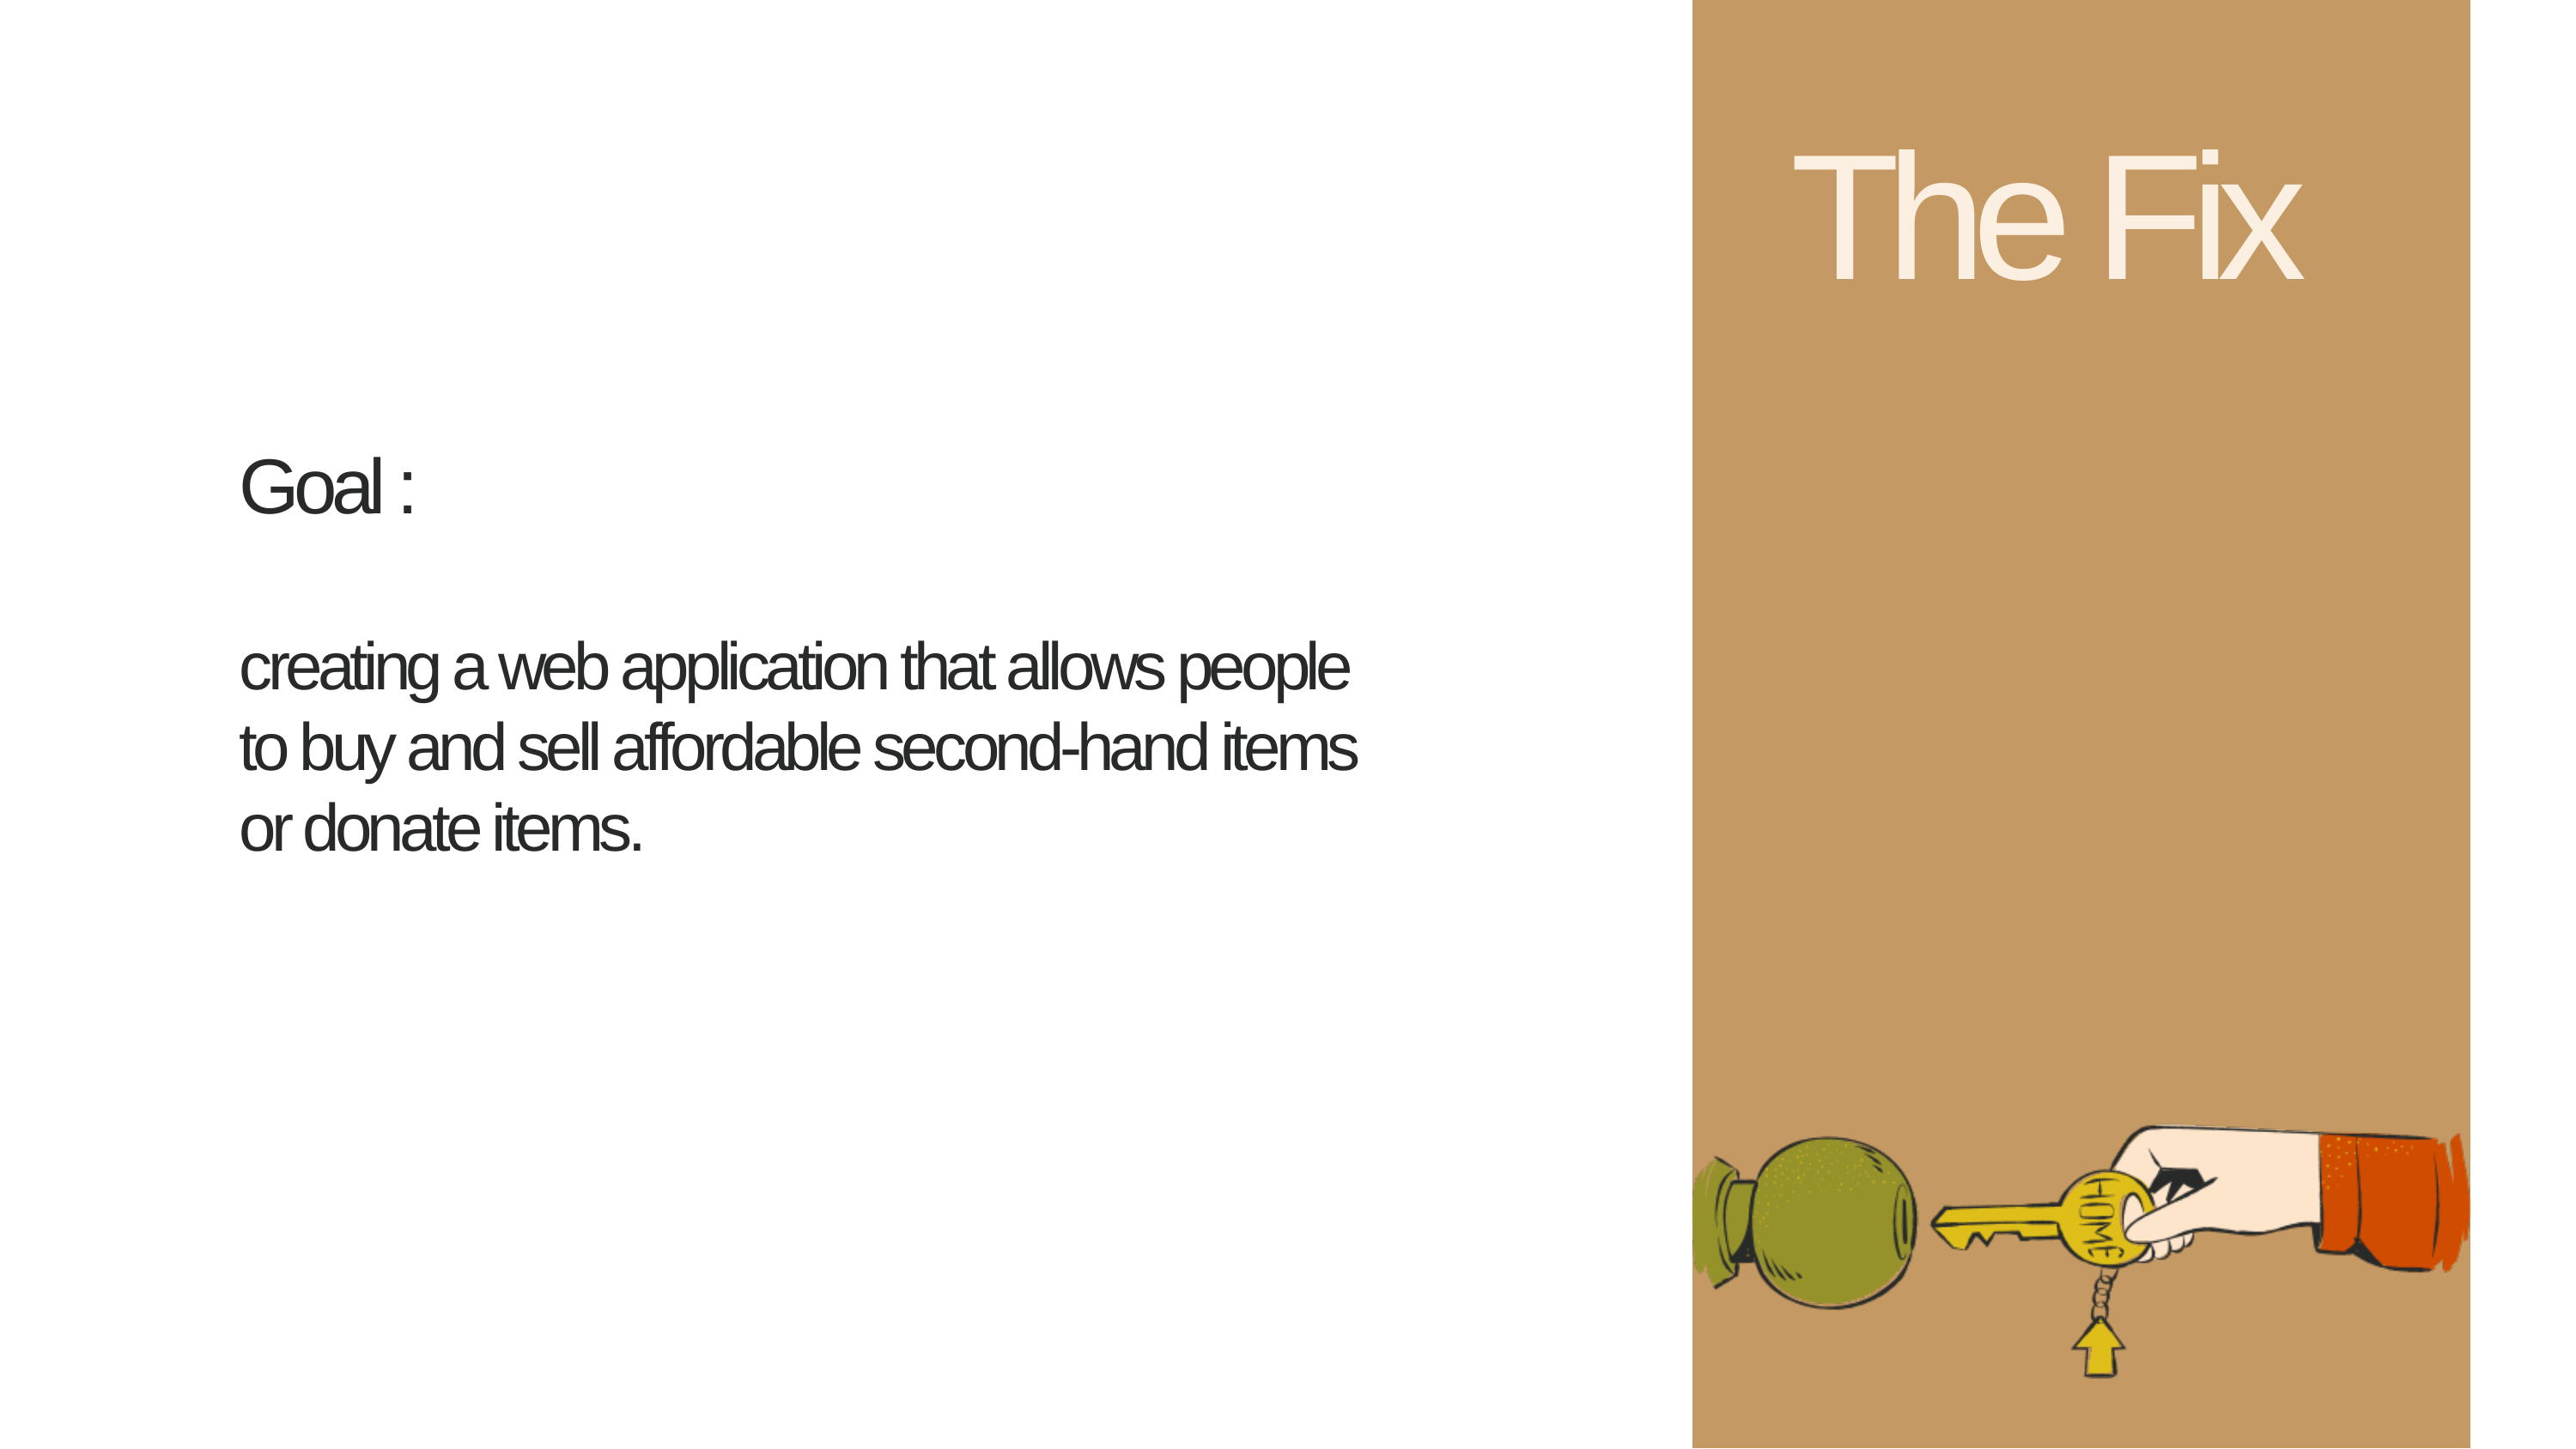

The Fix
Goal :

creating a web application that allows people to buy and sell affordable second-hand items or donate items.